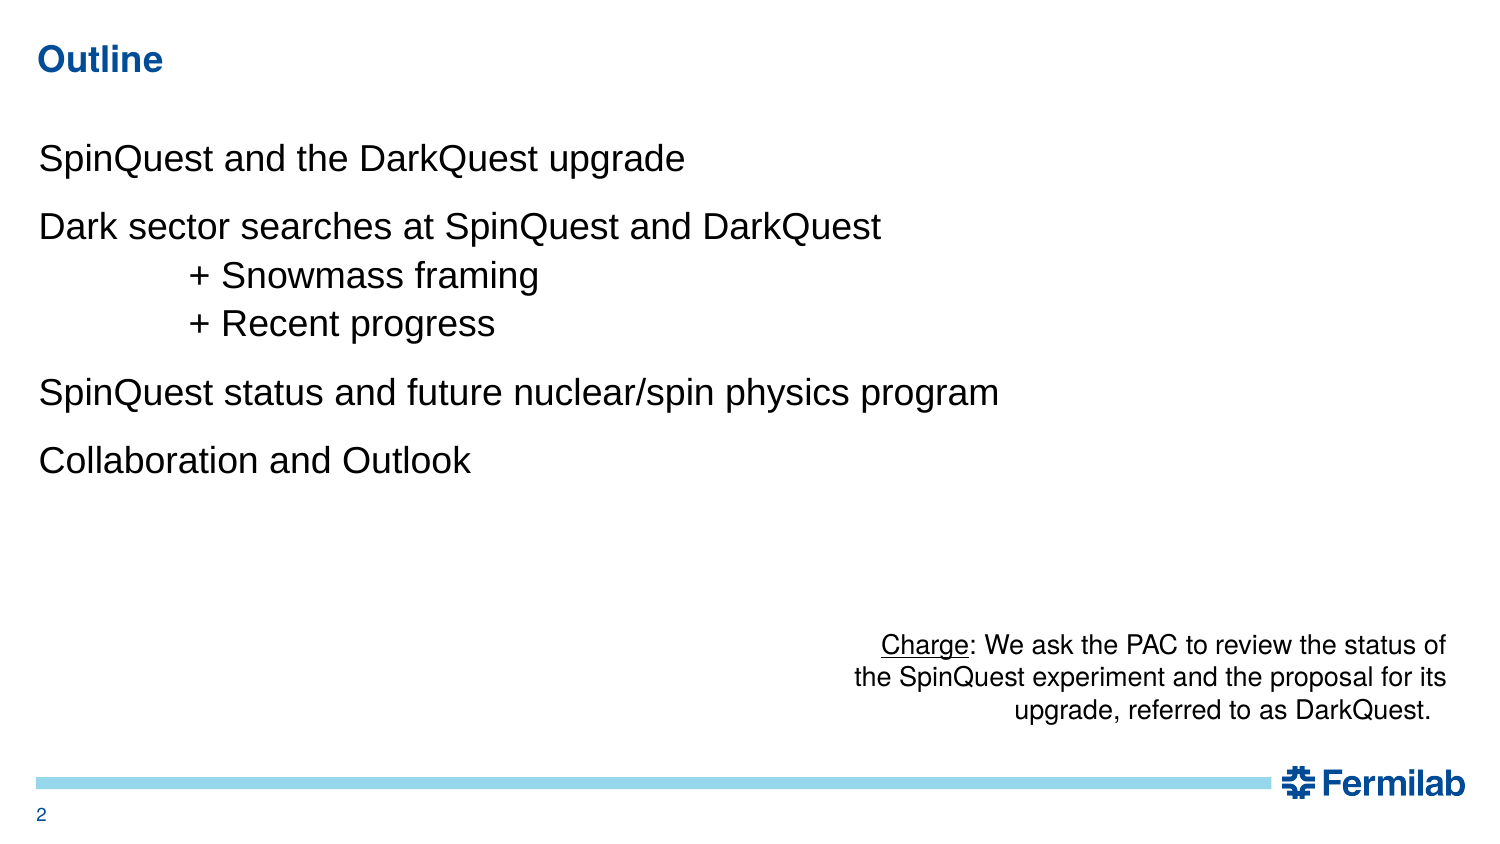

# Outline
SpinQuest and the DarkQuest upgrade
Dark sector searches at SpinQuest and DarkQuest
	+ Snowmass framing
	+ Recent progress
SpinQuest status and future nuclear/spin physics program
Collaboration and Outlook
Charge: We ask the PAC to review the status of the SpinQuest experiment and the proposal for its upgrade, referred to as DarkQuest.
2